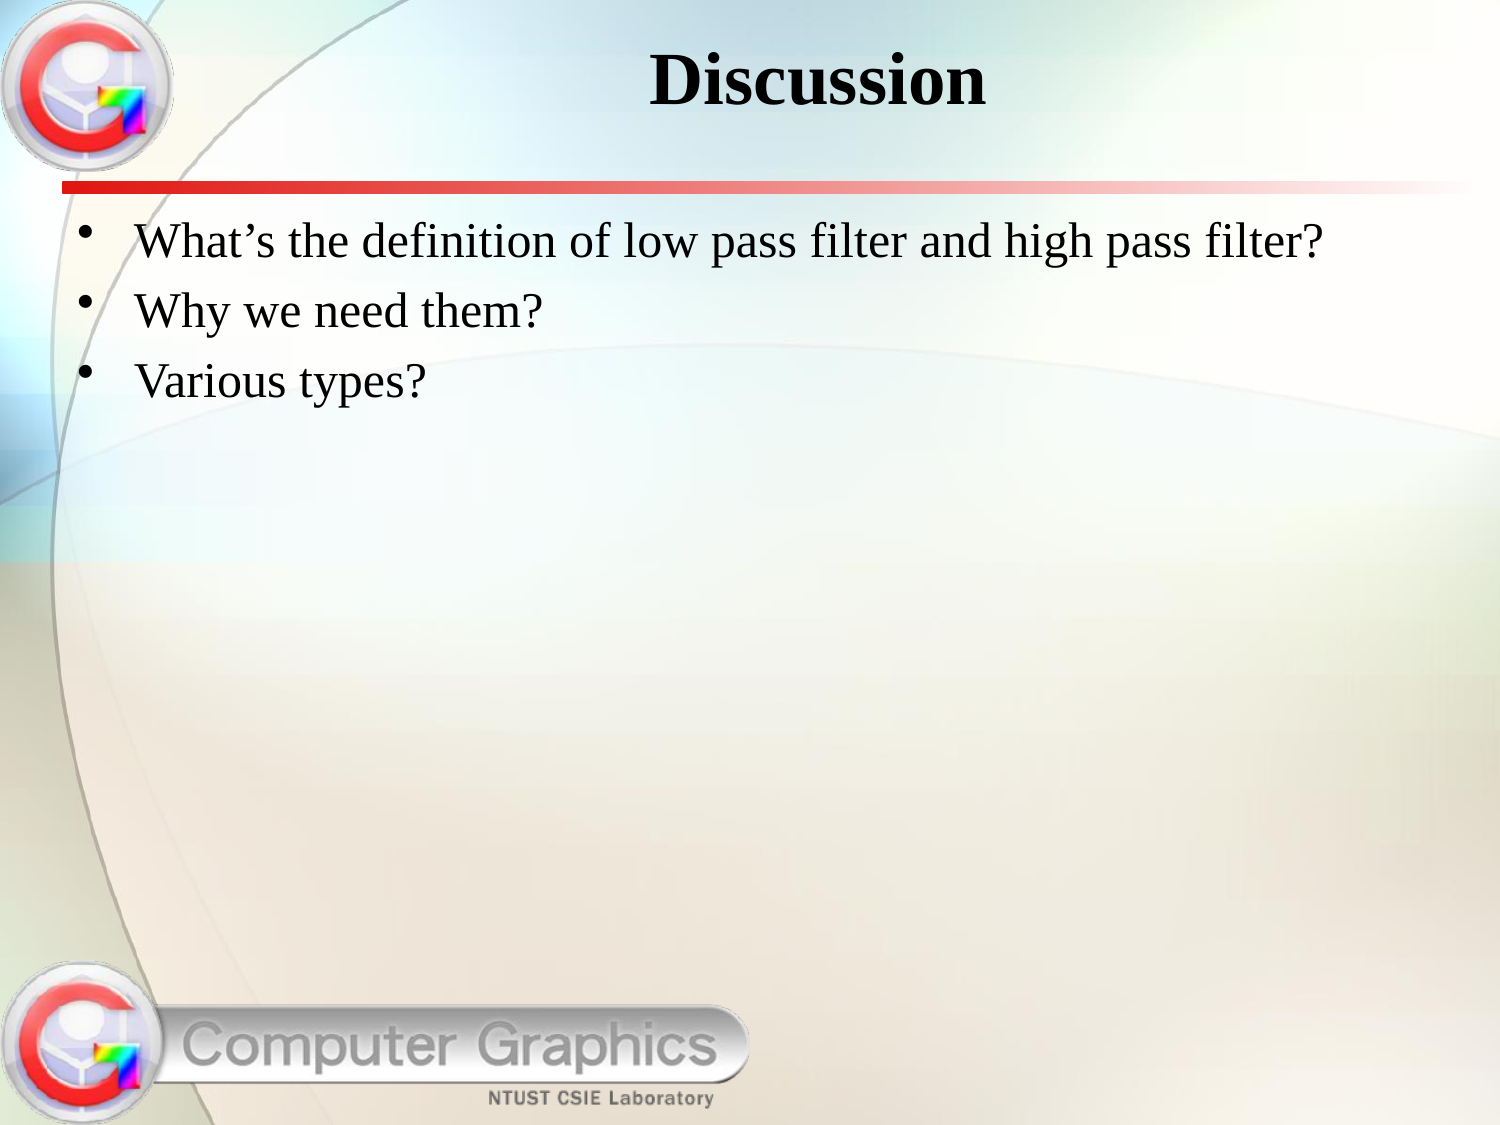

# Discussion
What’s the definition of low pass filter and high pass filter?
Why we need them?
Various types?